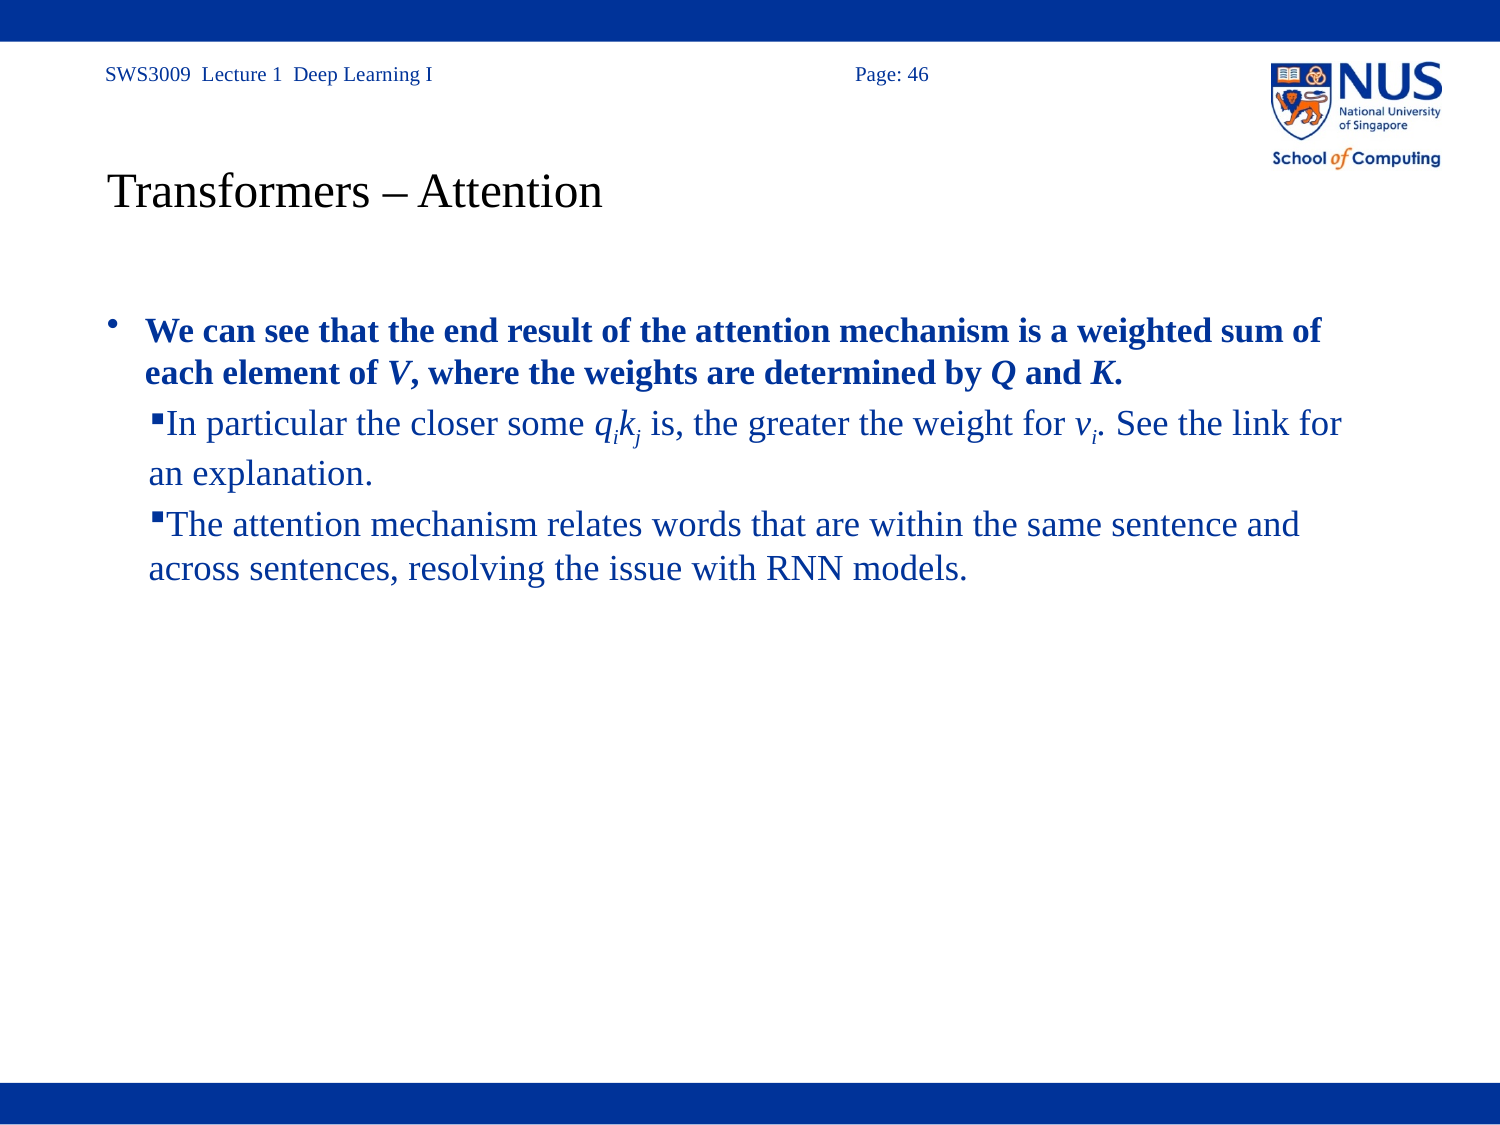

# Transformers – Attention
We can see that the end result of the attention mechanism is a weighted sum of each element of V, where the weights are determined by Q and K.
In particular the closer some qikj is, the greater the weight for vi. See the link for an explanation.
The attention mechanism relates words that are within the same sentence and across sentences, resolving the issue with RNN models.